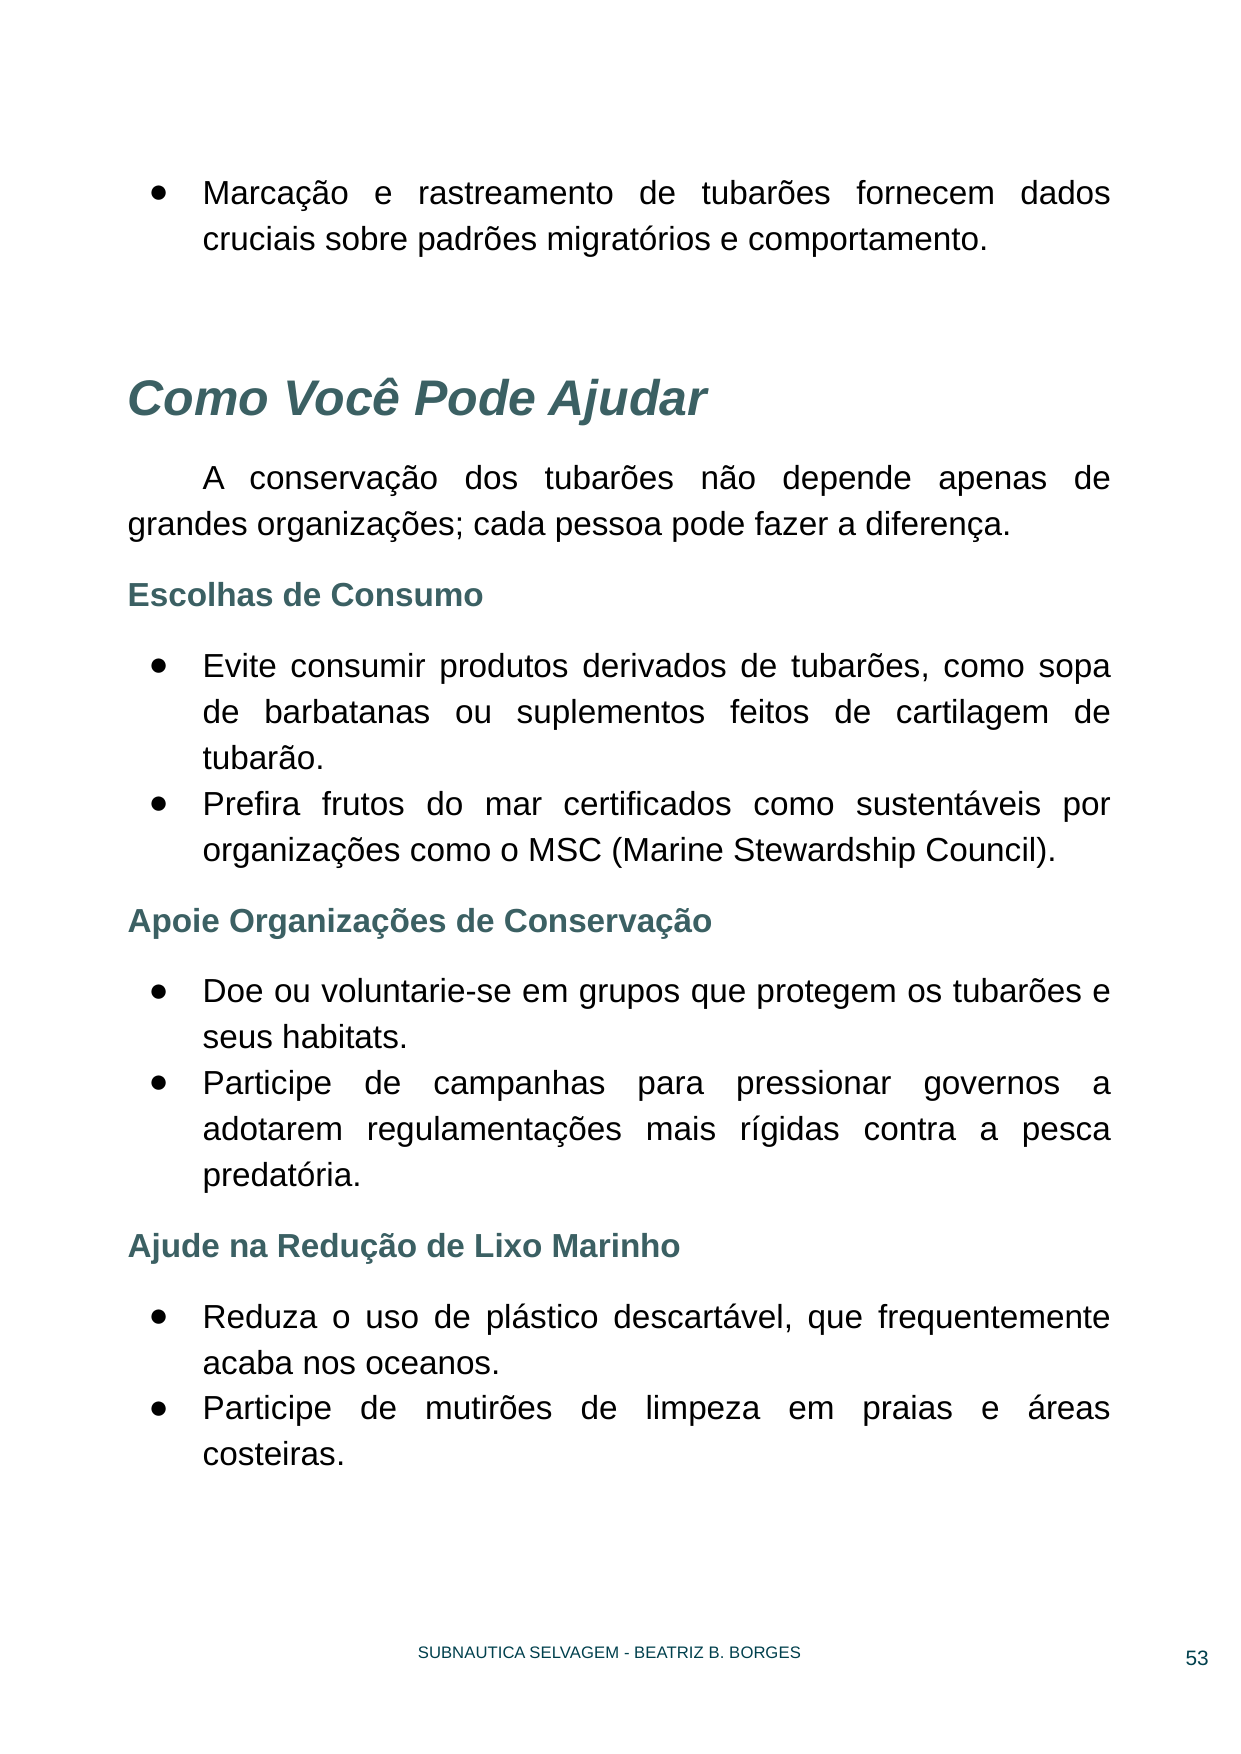

Marcação e rastreamento de tubarões fornecem dados cruciais sobre padrões migratórios e comportamento.

Como Você Pode Ajudar
A conservação dos tubarões não depende apenas de grandes organizações; cada pessoa pode fazer a diferença.
Escolhas de Consumo
Evite consumir produtos derivados de tubarões, como sopa de barbatanas ou suplementos feitos de cartilagem de tubarão.
Prefira frutos do mar certificados como sustentáveis por organizações como o MSC (Marine Stewardship Council).
Apoie Organizações de Conservação
Doe ou voluntarie-se em grupos que protegem os tubarões e seus habitats.
Participe de campanhas para pressionar governos a adotarem regulamentações mais rígidas contra a pesca predatória.
Ajude na Redução de Lixo Marinho
Reduza o uso de plástico descartável, que frequentemente acaba nos oceanos.
Participe de mutirões de limpeza em praias e áreas costeiras.
53
SUBNAUTICA SELVAGEM - BEATRIZ B. BORGES